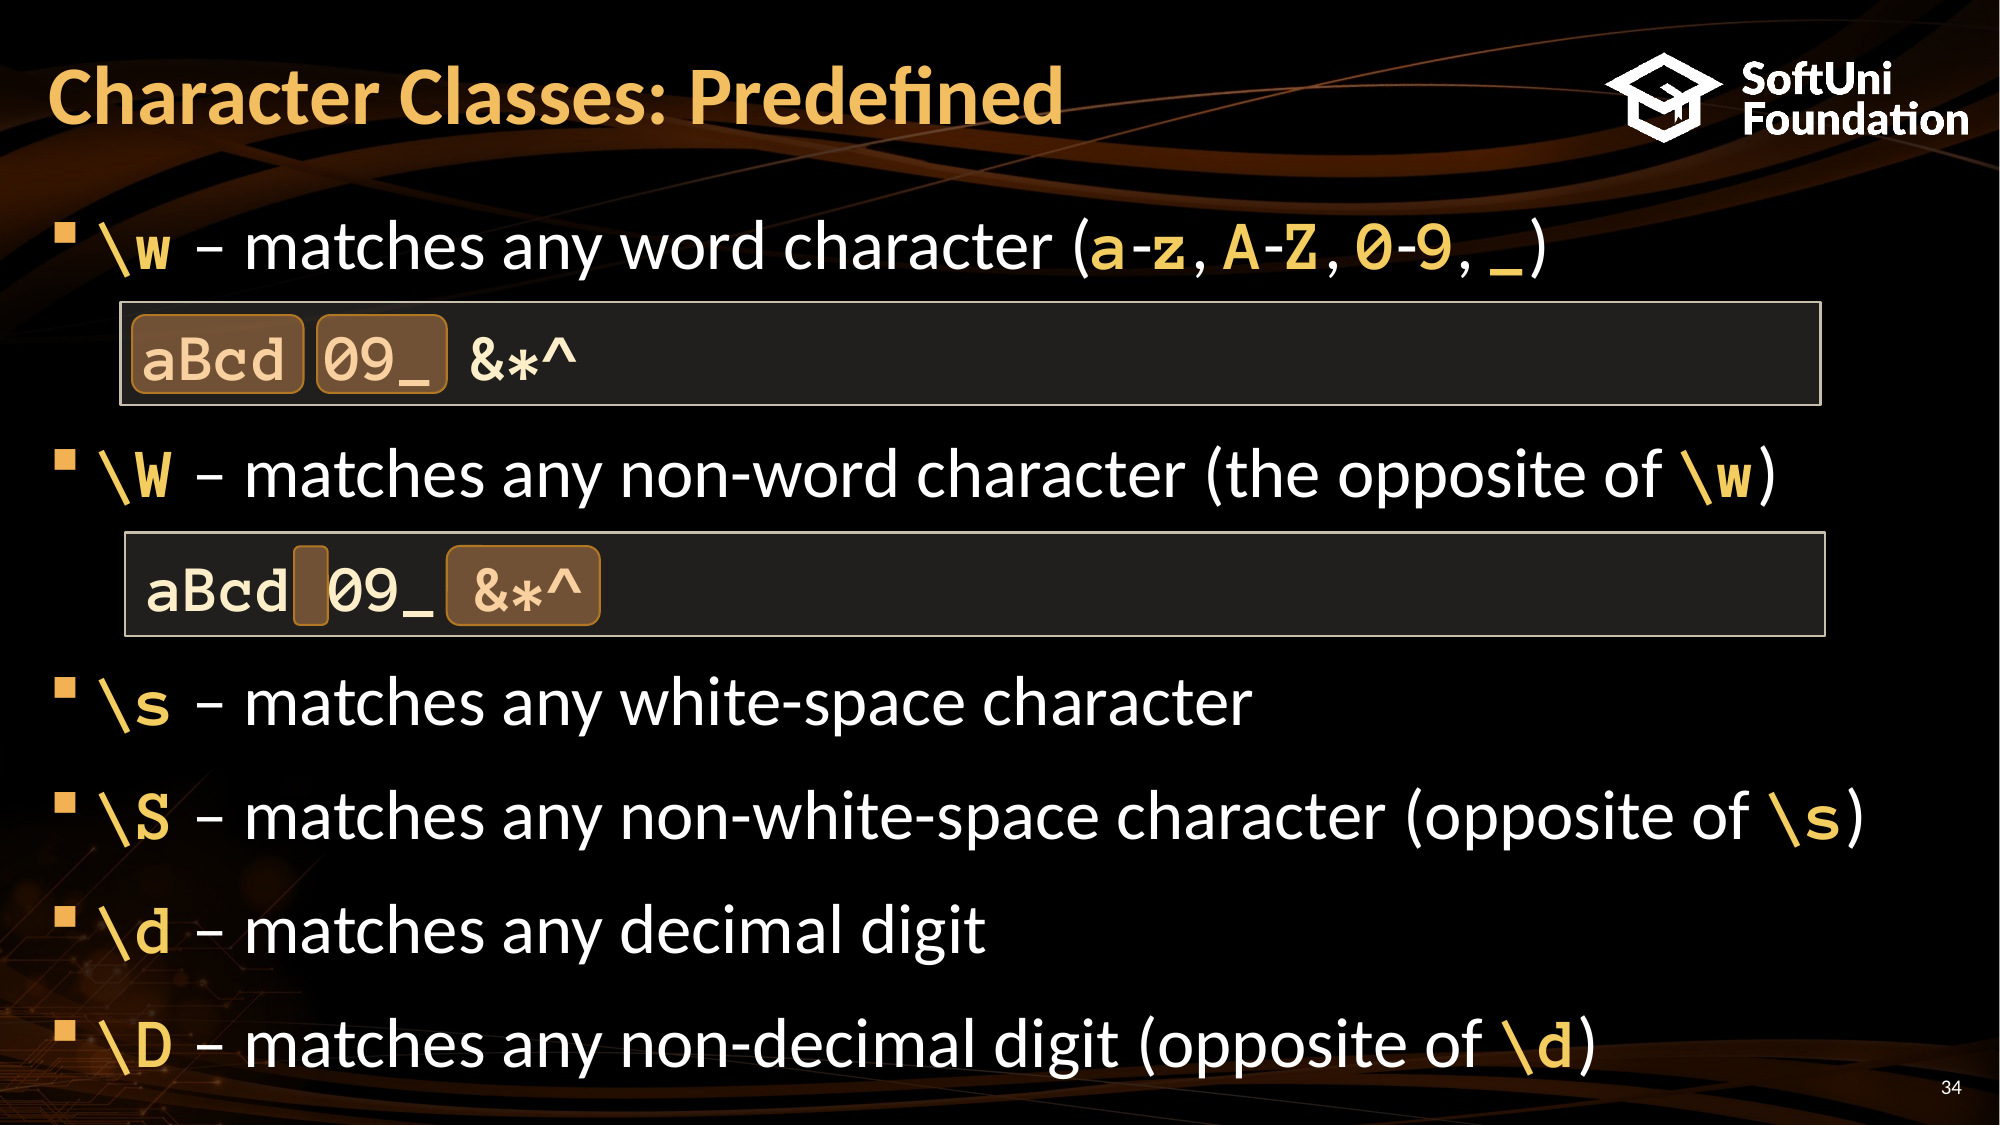

# Character Classes: Predefined
\w – matches any word character (a-z, A-Z, 0-9, _)

\W – matches any non-word character (the opposite of \w)

\s – matches any white-space character
\S – matches any non-white-space character (opposite of \s)
\d – matches any decimal digit
\D – matches any non-decimal digit (opposite of \d)
aBcd 09_ &*^

aBcd 09_ &*^

34